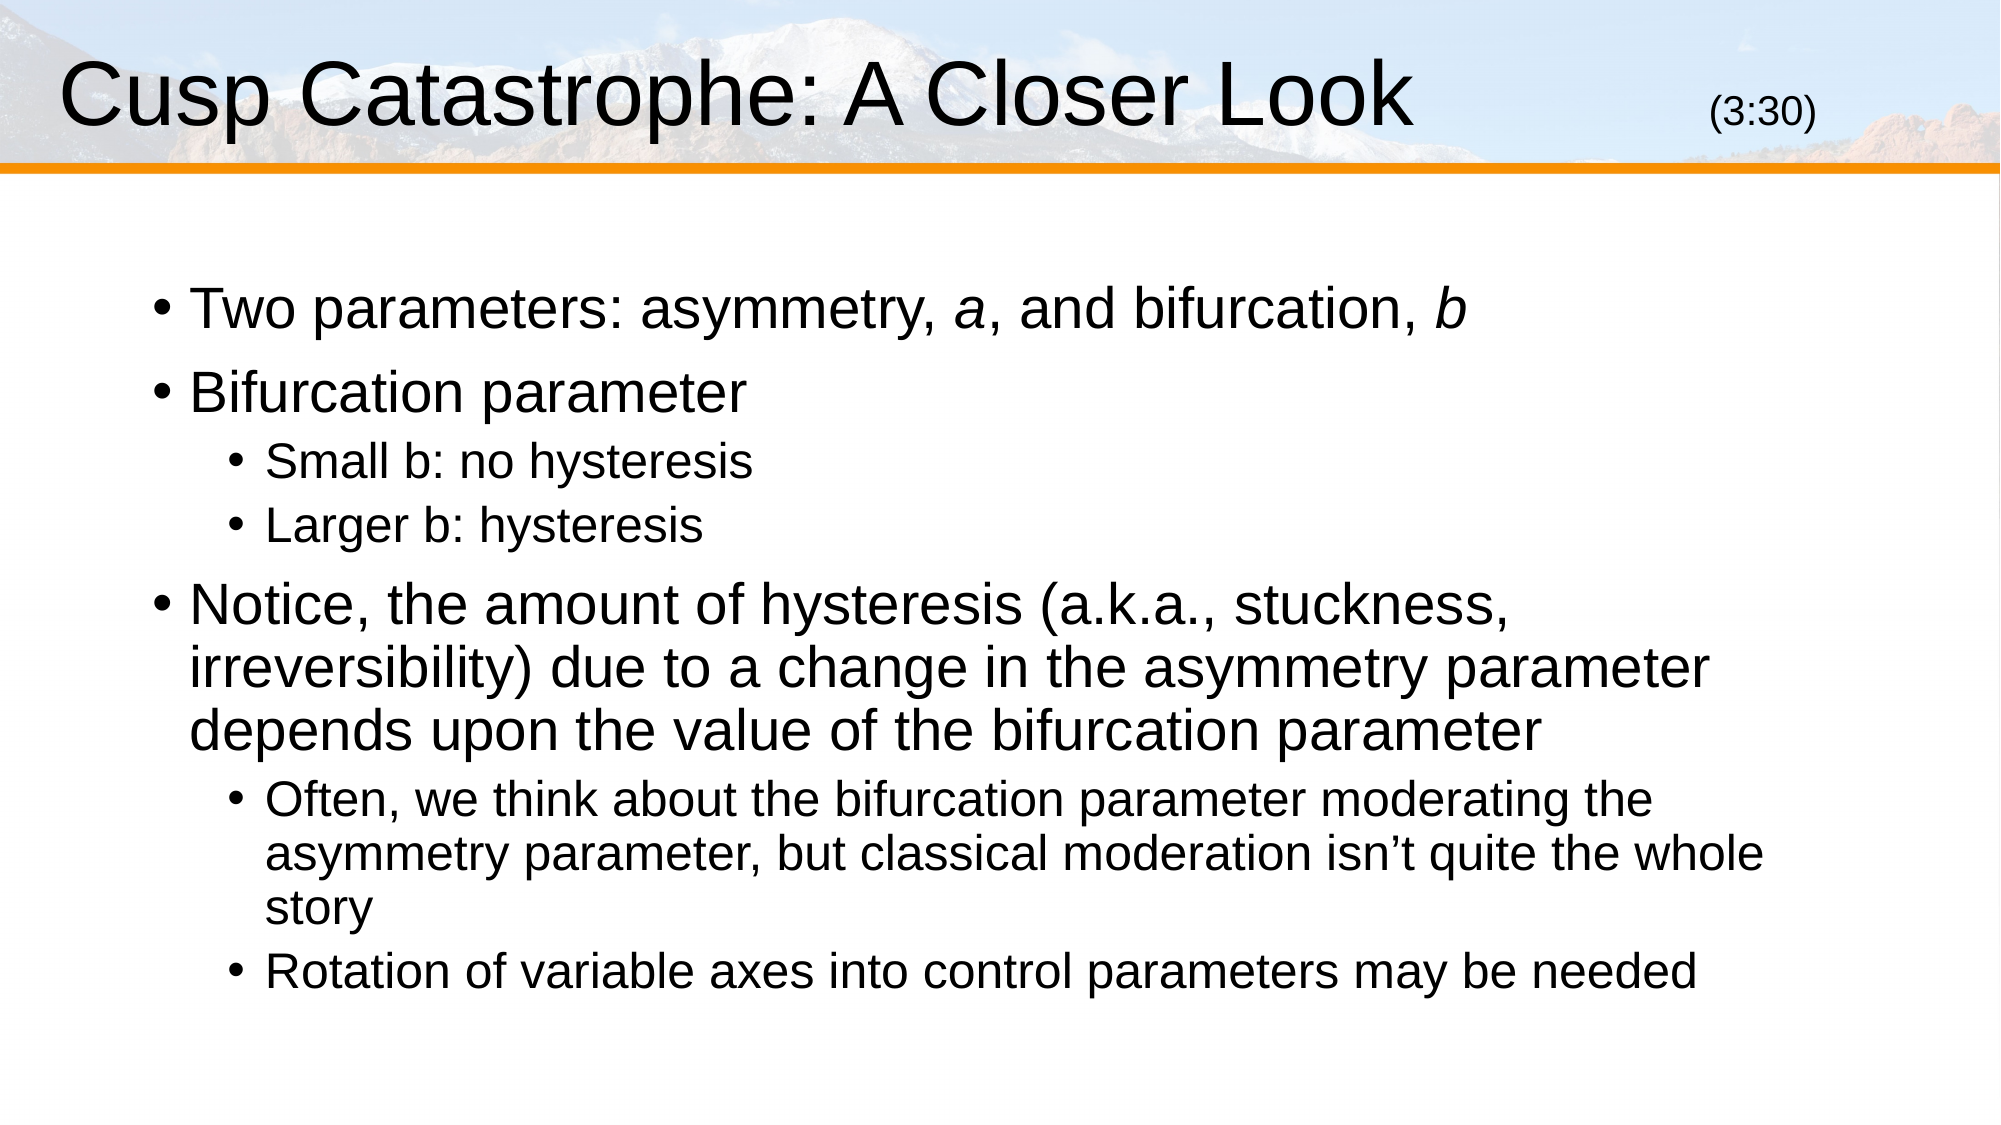

# Cusp Catastrophe: A Closer Look		(3:30)
Two parameters: asymmetry, a, and bifurcation, b
Bifurcation parameter
Small b: no hysteresis
Larger b: hysteresis
Notice, the amount of hysteresis (a.k.a., stuckness, irreversibility) due to a change in the asymmetry parameter depends upon the value of the bifurcation parameter
Often, we think about the bifurcation parameter moderating the asymmetry parameter, but classical moderation isn’t quite the whole story
Rotation of variable axes into control parameters may be needed